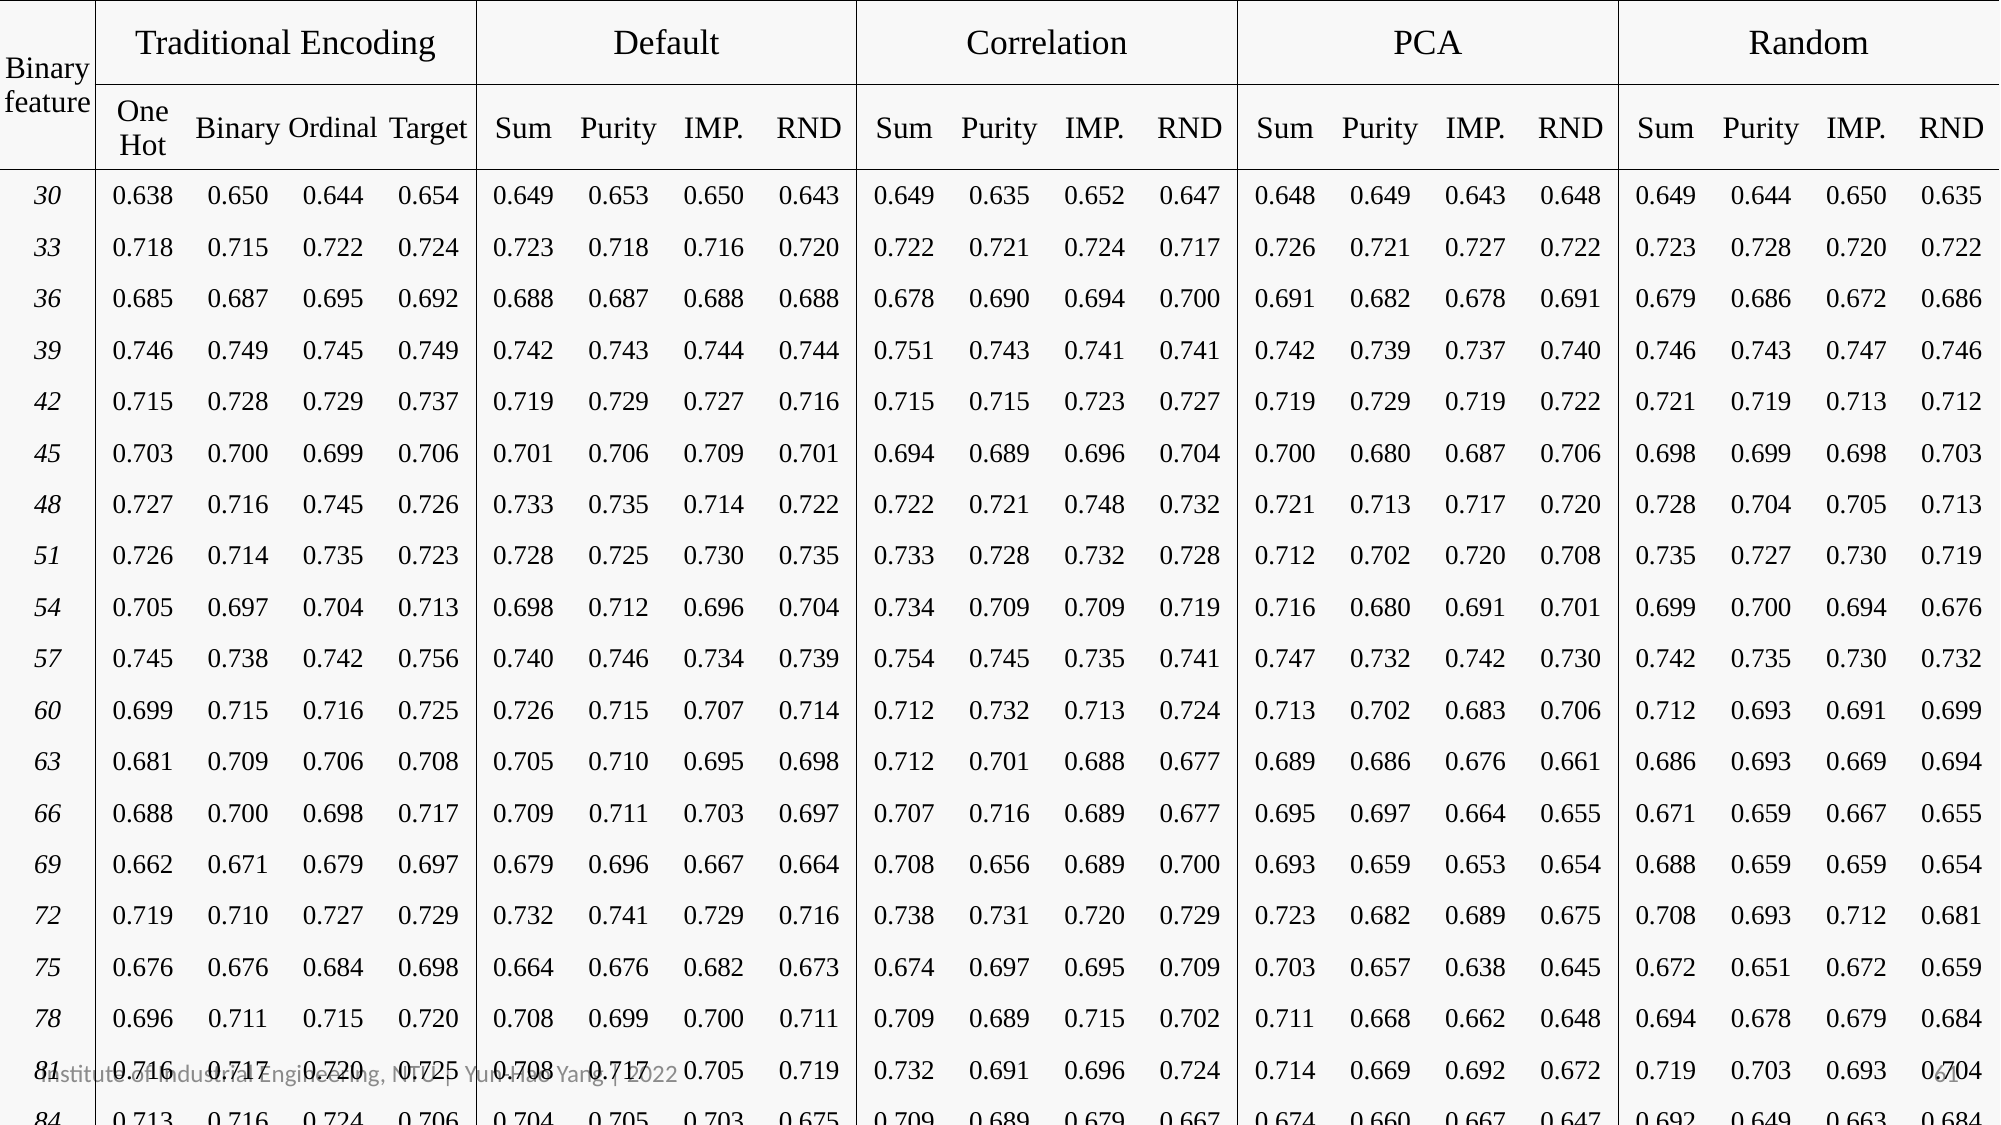

| Binary feature | Traditional Encoding |  |  |  | Default |  |  |  | Correlation |  |  |  | PCA |  |  |  | Random |  |  |  |
| --- | --- | --- | --- | --- | --- | --- | --- | --- | --- | --- | --- | --- | --- | --- | --- | --- | --- | --- | --- | --- |
|  | One Hot | Binary | Ordinal | Target | Sum | Purity | IMP. | RND | Sum | Purity | IMP. | RND | Sum | Purity | IMP. | RND | Sum | Purity | IMP. | RND |
| 30 | 0.638 | 0.650 | 0.644 | 0.654 | 0.649 | 0.653 | 0.650 | 0.643 | 0.649 | 0.635 | 0.652 | 0.647 | 0.648 | 0.649 | 0.643 | 0.648 | 0.649 | 0.644 | 0.650 | 0.635 |
| 33 | 0.718 | 0.715 | 0.722 | 0.724 | 0.723 | 0.718 | 0.716 | 0.720 | 0.722 | 0.721 | 0.724 | 0.717 | 0.726 | 0.721 | 0.727 | 0.722 | 0.723 | 0.728 | 0.720 | 0.722 |
| 36 | 0.685 | 0.687 | 0.695 | 0.692 | 0.688 | 0.687 | 0.688 | 0.688 | 0.678 | 0.690 | 0.694 | 0.700 | 0.691 | 0.682 | 0.678 | 0.691 | 0.679 | 0.686 | 0.672 | 0.686 |
| 39 | 0.746 | 0.749 | 0.745 | 0.749 | 0.742 | 0.743 | 0.744 | 0.744 | 0.751 | 0.743 | 0.741 | 0.741 | 0.742 | 0.739 | 0.737 | 0.740 | 0.746 | 0.743 | 0.747 | 0.746 |
| 42 | 0.715 | 0.728 | 0.729 | 0.737 | 0.719 | 0.729 | 0.727 | 0.716 | 0.715 | 0.715 | 0.723 | 0.727 | 0.719 | 0.729 | 0.719 | 0.722 | 0.721 | 0.719 | 0.713 | 0.712 |
| 45 | 0.703 | 0.700 | 0.699 | 0.706 | 0.701 | 0.706 | 0.709 | 0.701 | 0.694 | 0.689 | 0.696 | 0.704 | 0.700 | 0.680 | 0.687 | 0.706 | 0.698 | 0.699 | 0.698 | 0.703 |
| 48 | 0.727 | 0.716 | 0.745 | 0.726 | 0.733 | 0.735 | 0.714 | 0.722 | 0.722 | 0.721 | 0.748 | 0.732 | 0.721 | 0.713 | 0.717 | 0.720 | 0.728 | 0.704 | 0.705 | 0.713 |
| 51 | 0.726 | 0.714 | 0.735 | 0.723 | 0.728 | 0.725 | 0.730 | 0.735 | 0.733 | 0.728 | 0.732 | 0.728 | 0.712 | 0.702 | 0.720 | 0.708 | 0.735 | 0.727 | 0.730 | 0.719 |
| 54 | 0.705 | 0.697 | 0.704 | 0.713 | 0.698 | 0.712 | 0.696 | 0.704 | 0.734 | 0.709 | 0.709 | 0.719 | 0.716 | 0.680 | 0.691 | 0.701 | 0.699 | 0.700 | 0.694 | 0.676 |
| 57 | 0.745 | 0.738 | 0.742 | 0.756 | 0.740 | 0.746 | 0.734 | 0.739 | 0.754 | 0.745 | 0.735 | 0.741 | 0.747 | 0.732 | 0.742 | 0.730 | 0.742 | 0.735 | 0.730 | 0.732 |
| 60 | 0.699 | 0.715 | 0.716 | 0.725 | 0.726 | 0.715 | 0.707 | 0.714 | 0.712 | 0.732 | 0.713 | 0.724 | 0.713 | 0.702 | 0.683 | 0.706 | 0.712 | 0.693 | 0.691 | 0.699 |
| 63 | 0.681 | 0.709 | 0.706 | 0.708 | 0.705 | 0.710 | 0.695 | 0.698 | 0.712 | 0.701 | 0.688 | 0.677 | 0.689 | 0.686 | 0.676 | 0.661 | 0.686 | 0.693 | 0.669 | 0.694 |
| 66 | 0.688 | 0.700 | 0.698 | 0.717 | 0.709 | 0.711 | 0.703 | 0.697 | 0.707 | 0.716 | 0.689 | 0.677 | 0.695 | 0.697 | 0.664 | 0.655 | 0.671 | 0.659 | 0.667 | 0.655 |
| 69 | 0.662 | 0.671 | 0.679 | 0.697 | 0.679 | 0.696 | 0.667 | 0.664 | 0.708 | 0.656 | 0.689 | 0.700 | 0.693 | 0.659 | 0.653 | 0.654 | 0.688 | 0.659 | 0.659 | 0.654 |
| 72 | 0.719 | 0.710 | 0.727 | 0.729 | 0.732 | 0.741 | 0.729 | 0.716 | 0.738 | 0.731 | 0.720 | 0.729 | 0.723 | 0.682 | 0.689 | 0.675 | 0.708 | 0.693 | 0.712 | 0.681 |
| 75 | 0.676 | 0.676 | 0.684 | 0.698 | 0.664 | 0.676 | 0.682 | 0.673 | 0.674 | 0.697 | 0.695 | 0.709 | 0.703 | 0.657 | 0.638 | 0.645 | 0.672 | 0.651 | 0.672 | 0.659 |
| 78 | 0.696 | 0.711 | 0.715 | 0.720 | 0.708 | 0.699 | 0.700 | 0.711 | 0.709 | 0.689 | 0.715 | 0.702 | 0.711 | 0.668 | 0.662 | 0.648 | 0.694 | 0.678 | 0.679 | 0.684 |
| 81 | 0.716 | 0.717 | 0.720 | 0.725 | 0.708 | 0.717 | 0.705 | 0.719 | 0.732 | 0.691 | 0.696 | 0.724 | 0.714 | 0.669 | 0.692 | 0.672 | 0.719 | 0.703 | 0.693 | 0.704 |
| 84 | 0.713 | 0.716 | 0.724 | 0.706 | 0.704 | 0.705 | 0.703 | 0.675 | 0.709 | 0.689 | 0.679 | 0.667 | 0.674 | 0.660 | 0.667 | 0.647 | 0.692 | 0.649 | 0.663 | 0.684 |
| 87 | 0.637 | 0.652 | 0.662 | 0.670 | 0.655 | 0.655 | 0.650 | 0.644 | 0.665 | 0.660 | 0.649 | 0.636 | 0.643 | 0.608 | 0.596 | 0.615 | 0.628 | 0.609 | 0.619 | 0.608 |
| 90 | 0.669 | 0.654 | 0.656 | 0.679 | 0.667 | 0.669 | 0.644 | 0.653 | 0.686 | 0.670 | 0.645 | 0.664 | 0.673 | 0.643 | 0.650 | 0.619 | 0.668 | 0.648 | 0.621 | 0.615 |
| 93 | 0.660 | 0.673 | 0.676 | 0.679 | 0.683 | 0.699 | 0.686 | 0.681 | 0.698 | 0.692 | 0.676 | 0.673 | 0.697 | 0.618 | 0.638 | 0.640 | 0.683 | 0.663 | 0.630 | 0.635 |
| 96 | 0.655 | 0.648 | 0.657 | 0.672 | 0.687 | 0.697 | 0.678 | 0.669 | 0.682 | 0.685 | 0.679 | 0.663 | 0.670 | 0.622 | 0.595 | 0.616 | 0.643 | 0.654 | 0.631 | 0.638 |
| 99 | 0.654 | 0.673 | 0.684 | 0.685 | 0.691 | 0.676 | 0.690 | 0.663 | 0.705 | 0.676 | 0.692 | 0.684 | 0.693 | 0.648 | 0.615 | 0.612 | 0.690 | 0.668 | 0.646 | 0.619 |
| 102 | 0.684 | 0.692 | 0.694 | 0.700 | 0.704 | 0.696 | 0.688 | 0.689 | 0.719 | 0.707 | 0.683 | 0.692 | 0.700 | 0.702 | 0.662 | 0.652 | 0.698 | 0.679 | 0.631 | 0.632 |
| 105 | 0.712 | 0.695 | 0.720 | 0.729 | 0.737 | 0.728 | 0.722 | 0.722 | 0.712 | 0.720 | 0.707 | 0.699 | 0.720 | 0.676 | 0.635 | 0.628 | 0.695 | 0.684 | 0.653 | 0.671 |
| 108 | 0.678 | 0.669 | 0.696 | 0.696 | 0.681 | 0.696 | 0.687 | 0.668 | 0.681 | 0.698 | 0.691 | 0.677 | 0.658 | 0.630 | 0.636 | 0.596 | 0.690 | 0.651 | 0.616 | 0.647 |
| 111 | 0.694 | 0.650 | 0.690 | 0.707 | 0.695 | 0.695 | 0.687 | 0.654 | 0.712 | 0.673 | 0.685 | 0.667 | 0.702 | 0.572 | 0.602 | 0.575 | 0.658 | 0.619 | 0.611 | 0.587 |
| 114 | 0.685 | 0.649 | 0.691 | 0.716 | 0.692 | 0.699 | 0.675 | 0.671 | 0.700 | 0.701 | 0.684 | 0.675 | 0.677 | 0.634 | 0.607 | 0.594 | 0.660 | 0.642 | 0.595 | 0.612 |
| 117 | 0.715 | 0.677 | 0.714 | 0.711 | 0.713 | 0.708 | 0.712 | 0.660 | 0.735 | 0.713 | 0.694 | 0.674 | 0.660 | 0.637 | 0.594 | 0.612 | 0.662 | 0.655 | 0.642 | 0.588 |
| 120 | 0.686 | 0.674 | 0.700 | 0.696 | 0.704 | 0.675 | 0.678 | 0.664 | 0.703 | 0.676 | 0.672 | 0.700 | 0.679 | 0.653 | 0.630 | 0.592 | 0.673 | 0.672 | 0.643 | 0.625 |
| 123 | 0.634 | 0.654 | 0.671 | 0.689 | 0.660 | 0.692 | 0.678 | 0.632 | 0.659 | 0.693 | 0.672 | 0.636 | 0.683 | 0.613 | 0.614 | 0.581 | 0.658 | 0.646 | 0.579 | 0.595 |
| 126 | 0.688 | 0.649 | 0.702 | 0.698 | 0.682 | 0.699 | 0.686 | 0.677 | 0.684 | 0.689 | 0.662 | 0.662 | 0.682 | 0.623 | 0.640 | 0.611 | 0.632 | 0.638 | 0.598 | 0.582 |
| 129 | 0.711 | 0.669 | 0.712 | 0.731 | 0.710 | 0.721 | 0.690 | 0.692 | 0.715 | 0.719 | 0.700 | 0.683 | 0.666 | 0.632 | 0.644 | 0.593 | 0.684 | 0.639 | 0.610 | 0.607 |
| 132 | 0.656 | 0.670 | 0.634 | 0.653 | 0.668 | 0.649 | 0.671 | 0.649 | 0.662 | 0.649 | 0.675 | 0.608 | 0.662 | 0.597 | 0.613 | 0.559 | 0.615 | 0.588 | 0.583 | 0.573 |
| 135 | 0.699 | 0.694 | 0.704 | 0.724 | 0.723 | 0.717 | 0.701 | 0.696 | 0.726 | 0.713 | 0.717 | 0.683 | 0.714 | 0.663 | 0.648 | 0.590 | 0.652 | 0.649 | 0.631 | 0.615 |
| 138 | 0.702 | 0.663 | 0.710 | 0.696 | 0.691 | 0.699 | 0.662 | 0.652 | 0.689 | 0.703 | 0.678 | 0.687 | 0.686 | 0.620 | 0.648 | 0.566 | 0.686 | 0.660 | 0.623 | 0.585 |
| 141 | 0.667 | 0.645 | 0.675 | 0.686 | 0.689 | 0.701 | 0.695 | 0.655 | 0.687 | 0.709 | 0.691 | 0.688 | 0.681 | 0.615 | 0.618 | 0.564 | 0.651 | 0.640 | 0.594 | 0.607 |
| 144 | 0.672 | 0.652 | 0.675 | 0.716 | 0.702 | 0.701 | 0.670 | 0.677 | 0.693 | 0.699 | 0.667 | 0.677 | 0.703 | 0.605 | 0.600 | 0.501 | 0.653 | 0.659 | 0.577 | 0.603 |
| 147 | 0.643 | 0.649 | 0.647 | 0.702 | 0.674 | 0.694 | 0.667 | 0.640 | 0.685 | 0.694 | 0.670 | 0.660 | 0.656 | 0.616 | 0.624 | 0.593 | 0.625 | 0.616 | 0.598 | 0.570 |
| 150 | 0.650 | 0.688 | 0.668 | 0.697 | 0.702 | 0.685 | 0.677 | 0.669 | 0.706 | 0.690 | 0.688 | 0.649 | 0.706 | 0.594 | 0.584 | 0.512 | 0.669 | 0.655 | 0.610 | 0.592 |
Shape 2
Institute of Industrial Engineering, NTU |  Yun-Hao Yang | 2022